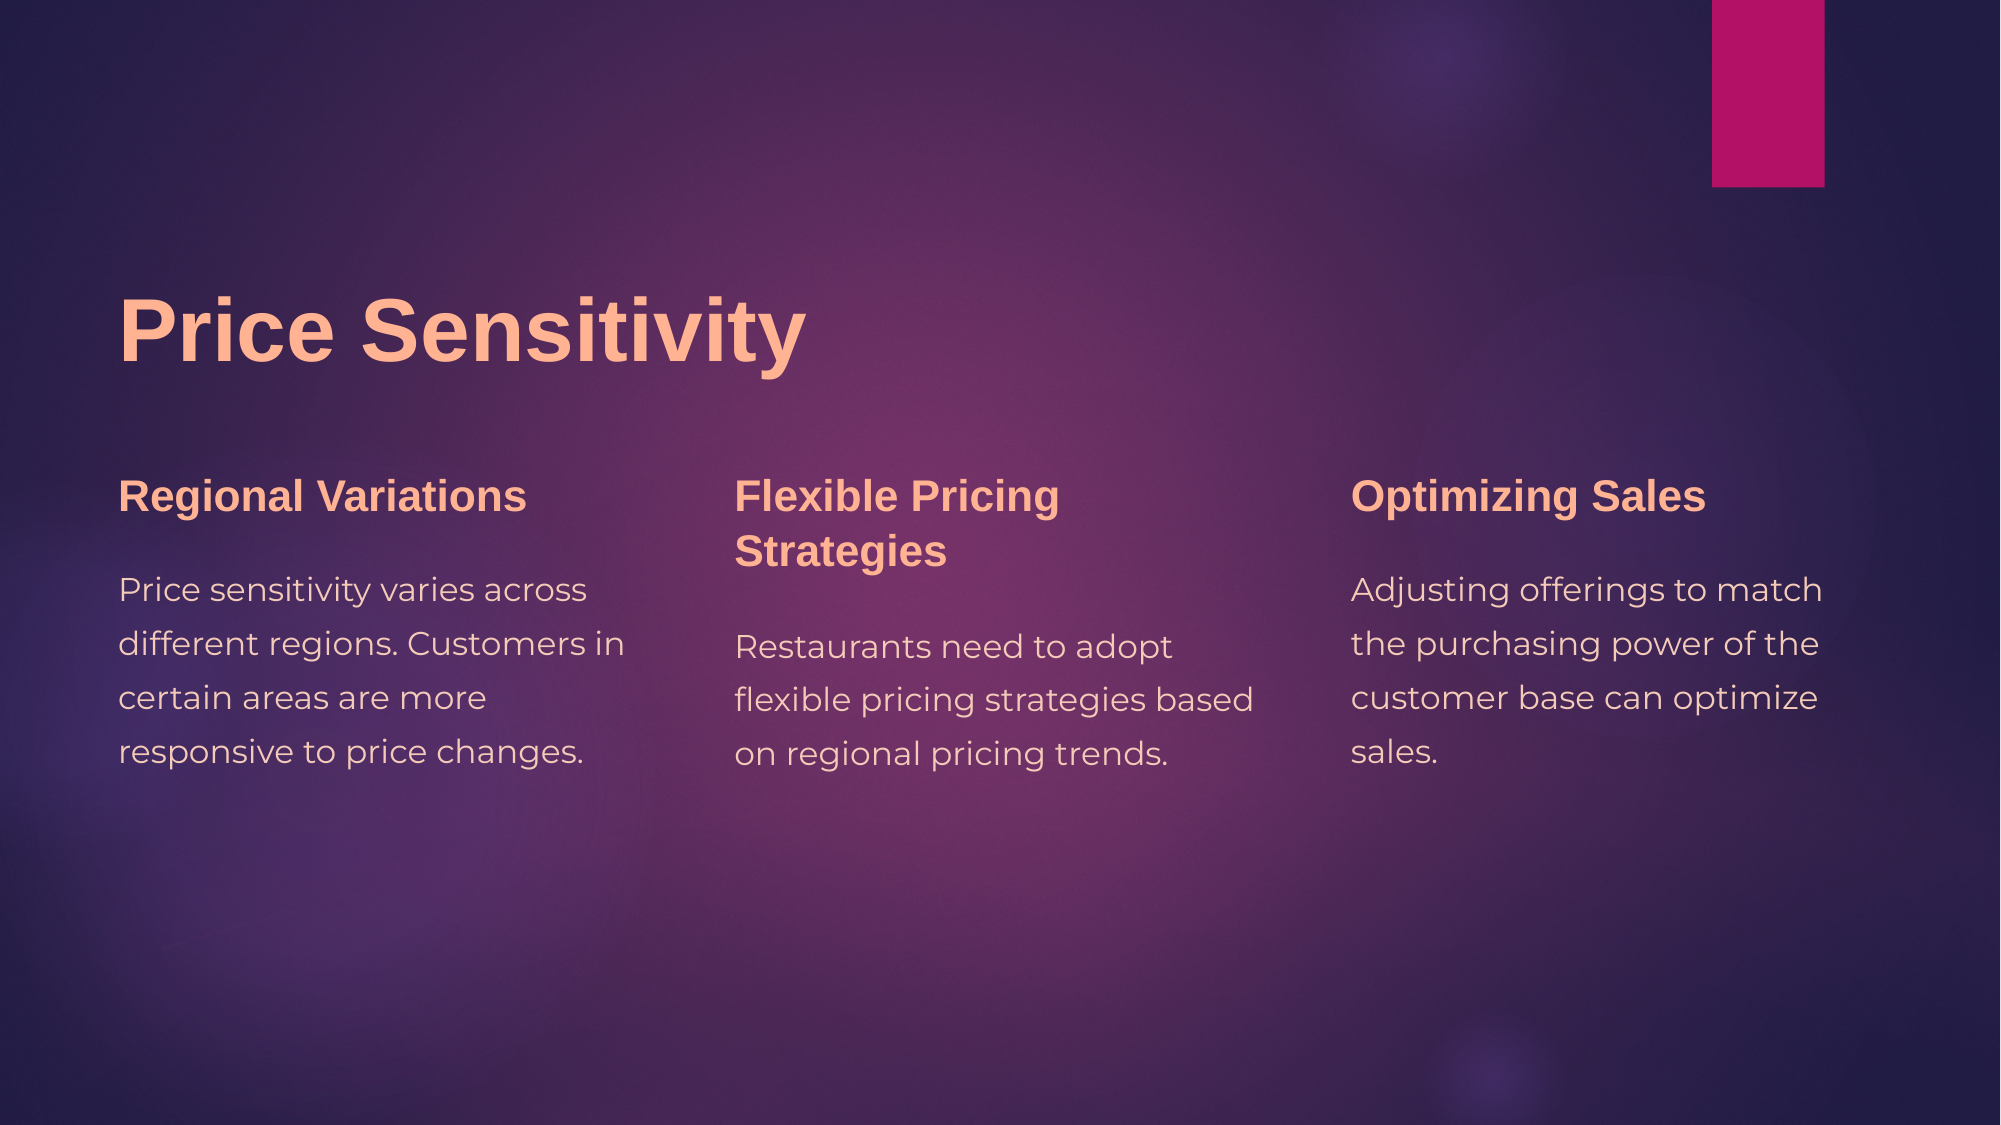

Price Sensitivity
Regional Variations
Flexible Pricing Strategies
Optimizing Sales
Price sensitivity varies across different regions. Customers in certain areas are more responsive to price changes.
Adjusting offerings to match the purchasing power of the customer base can optimize sales.
Restaurants need to adopt flexible pricing strategies based on regional pricing trends.